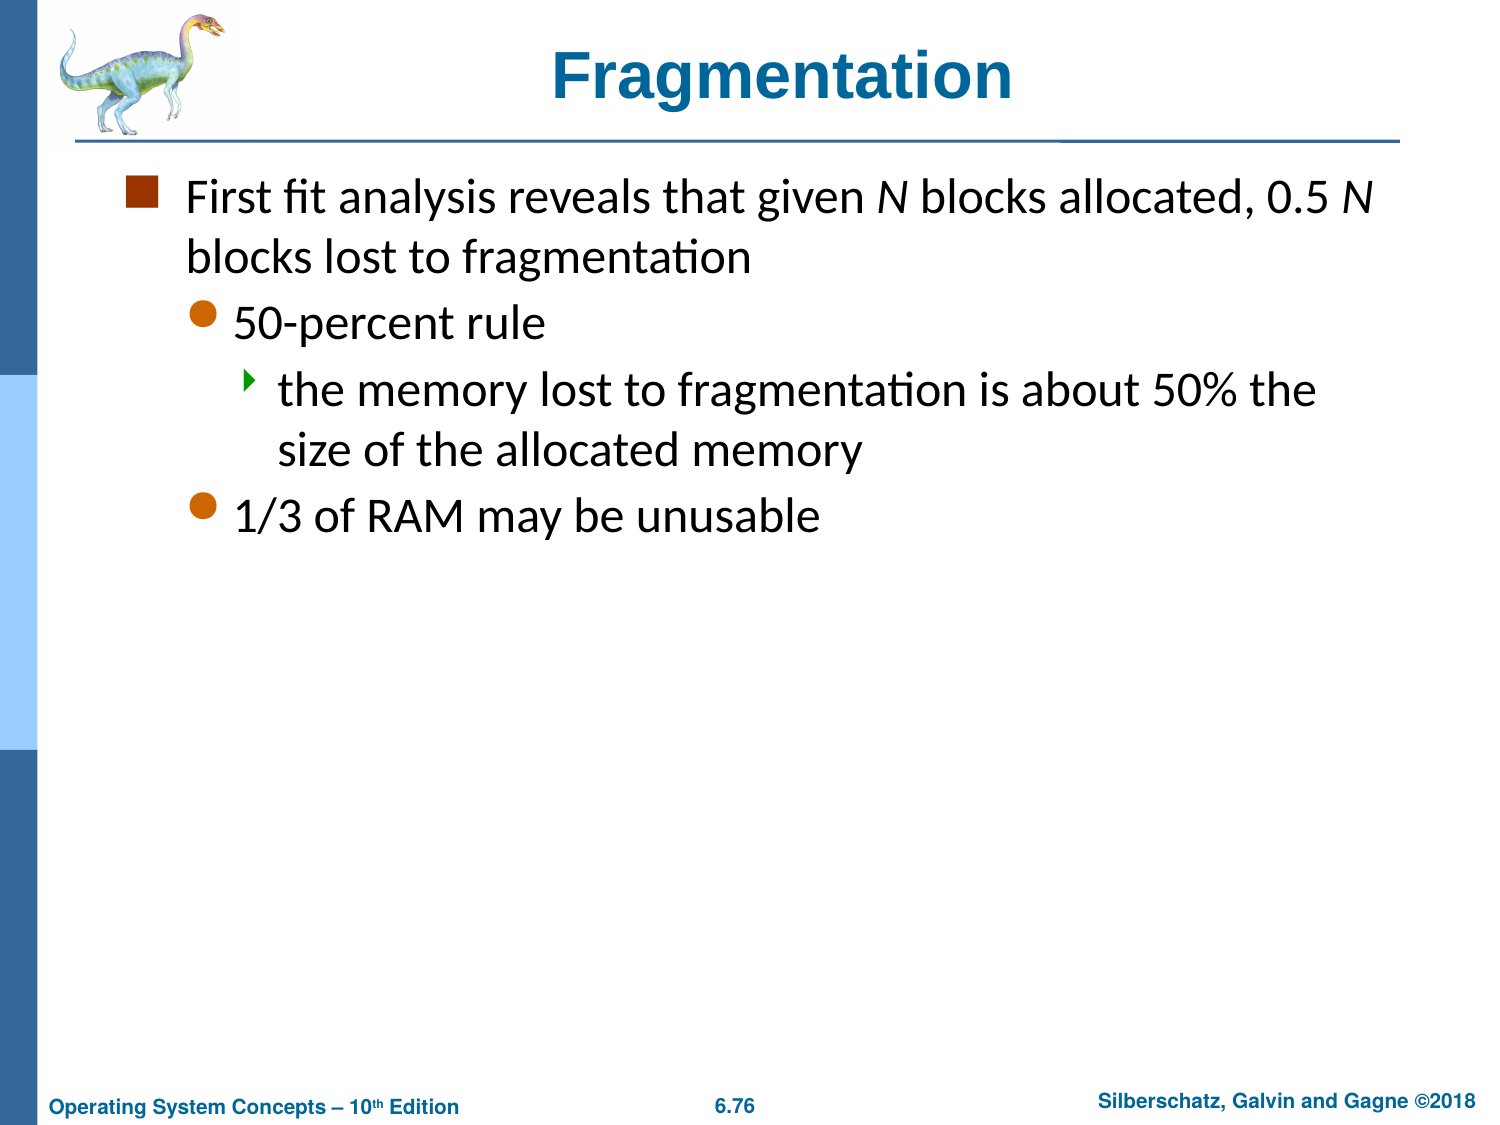

# Fragmentation
First fit analysis reveals that given N blocks allocated, 0.5 N blocks lost to fragmentation
50-percent rule
the memory lost to fragmentation is about 50% the size of the allocated memory
1/3 of RAM may be unusable